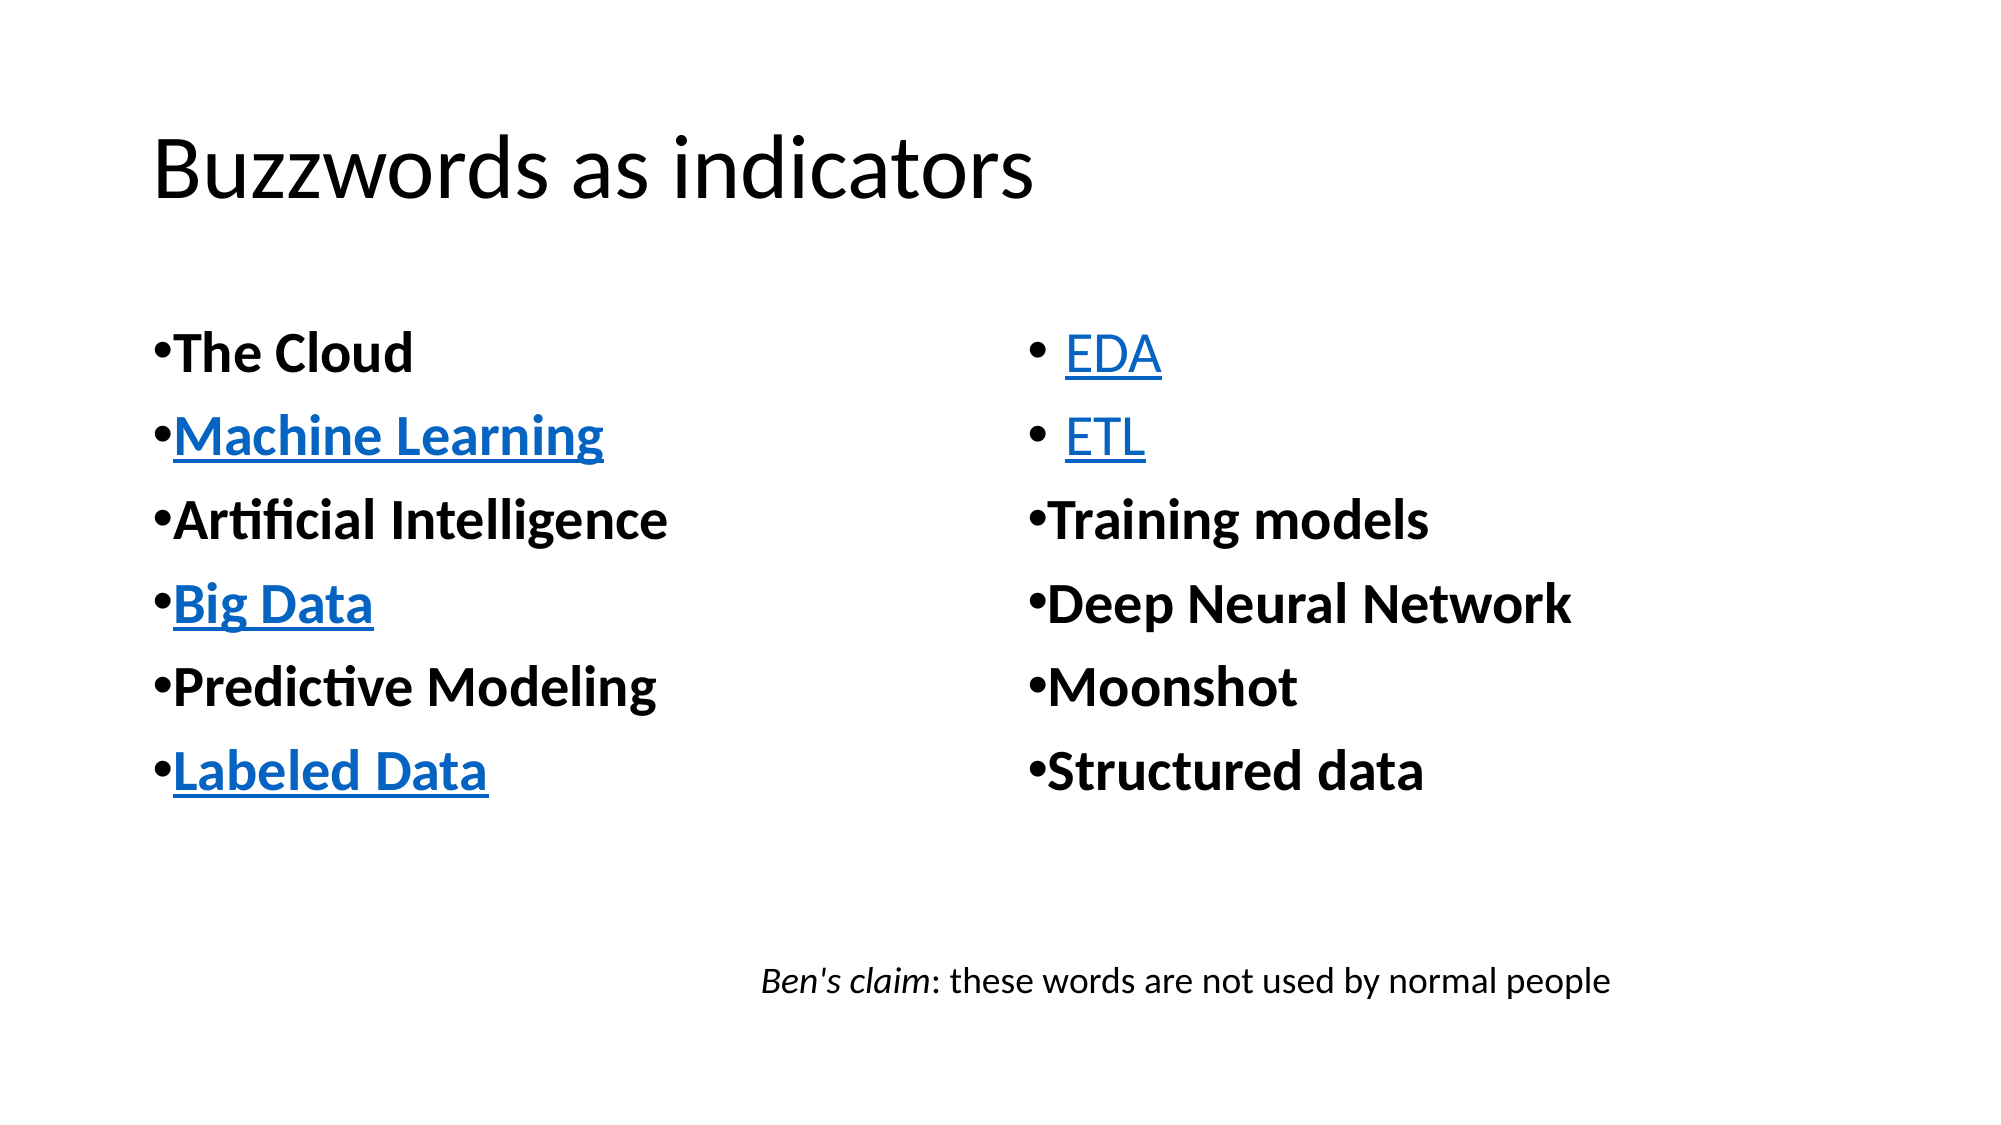

# Buzzwords as indicators
The Cloud
Machine Learning
Artificial Intelligence
Big Data
Predictive Modeling
Labeled Data

EDA
ETL
Training models
Deep Neural Network
Moonshot
Structured data
Ben's claim: these words are not used by normal people